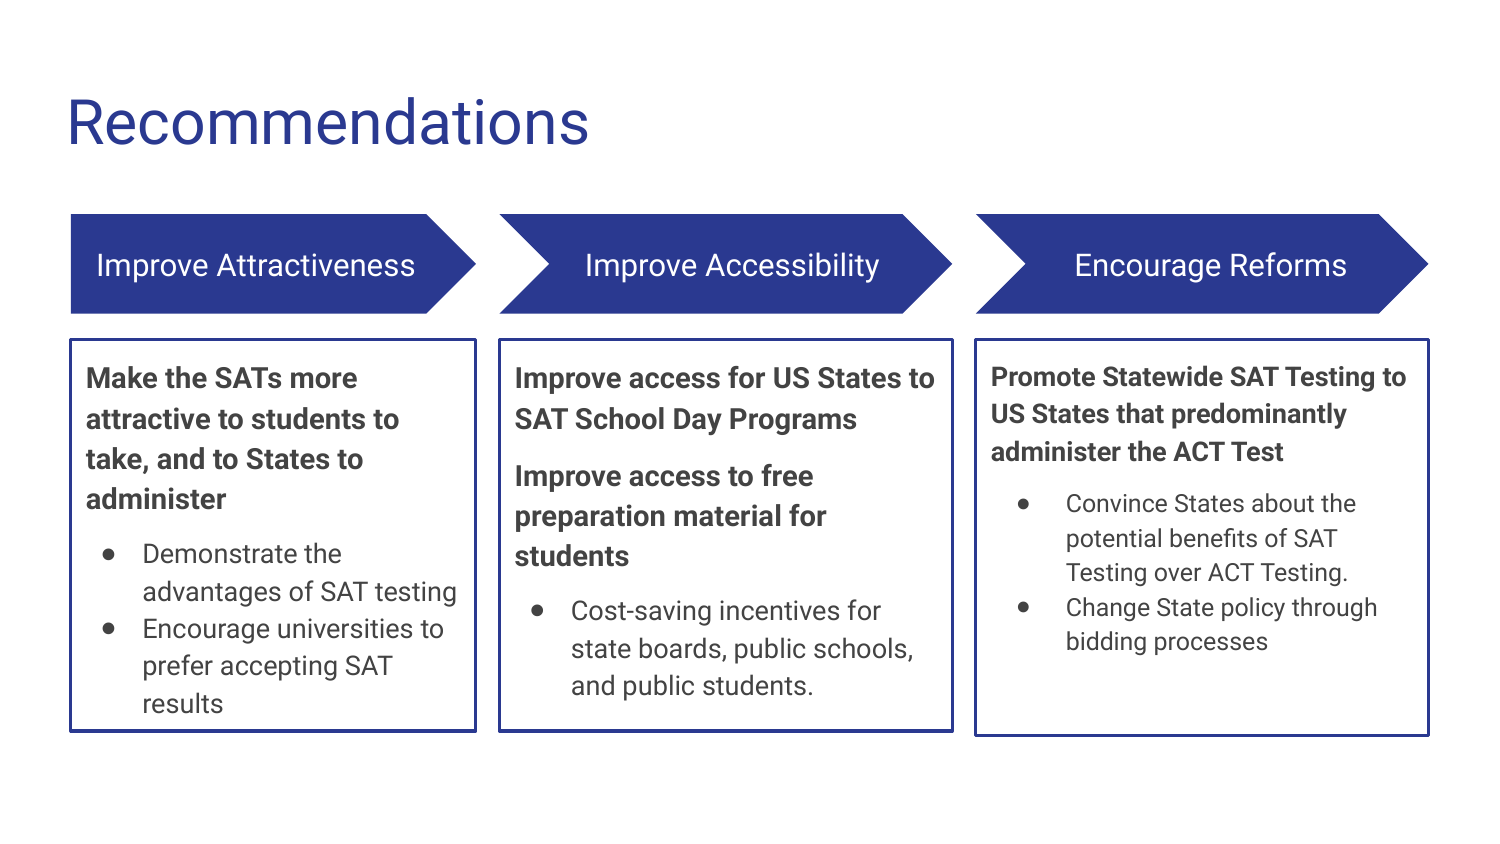

# Recommendations

Improve Attractiveness
Improve Accessibility
Encourage Reforms
Make the SATs more attractive to students to take, and to States to administer
Demonstrate the advantages of SAT testing
Encourage universities to prefer accepting SAT results

Improve access for US States to SAT School Day Programs
Improve access to free preparation material for students
Cost-saving incentives for state boards, public schools, and public students.

Promote Statewide SAT Testing to US States that predominantly administer the ACT Test
Convince States about the potential benefits of SAT Testing over ACT Testing.
Change State policy through bidding processes